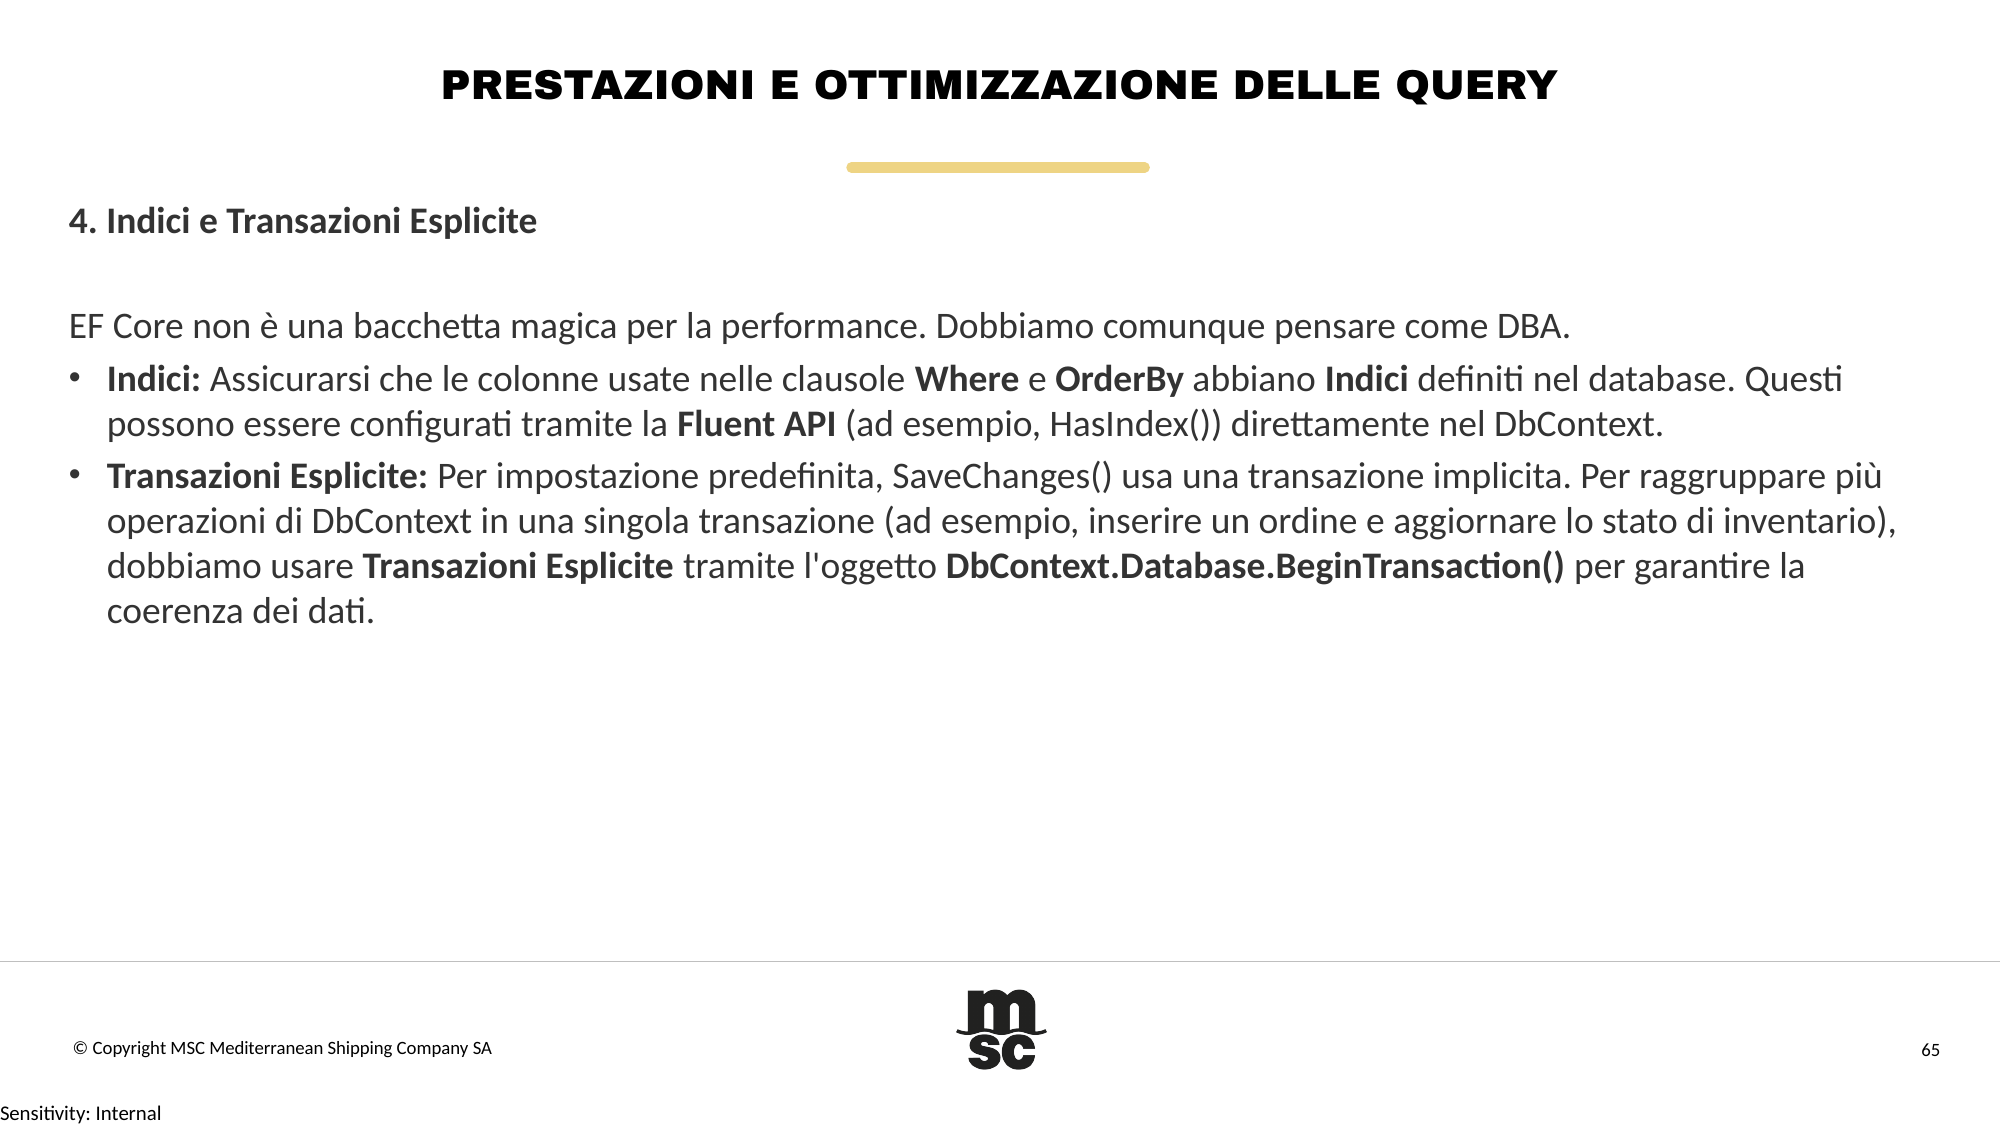

# Prestazioni e Ottimizzazione delle Query
4. Indici e Transazioni Esplicite

EF Core non è una bacchetta magica per la performance. Dobbiamo comunque pensare come DBA.
Indici: Assicurarsi che le colonne usate nelle clausole Where e OrderBy abbiano Indici definiti nel database. Questi possono essere configurati tramite la Fluent API (ad esempio, HasIndex()) direttamente nel DbContext.
Transazioni Esplicite: Per impostazione predefinita, SaveChanges() usa una transazione implicita. Per raggruppare più operazioni di DbContext in una singola transazione (ad esempio, inserire un ordine e aggiornare lo stato di inventario), dobbiamo usare Transazioni Esplicite tramite l'oggetto DbContext.Database.BeginTransaction() per garantire la coerenza dei dati.

© Copyright MSC Mediterranean Shipping Company SA

65